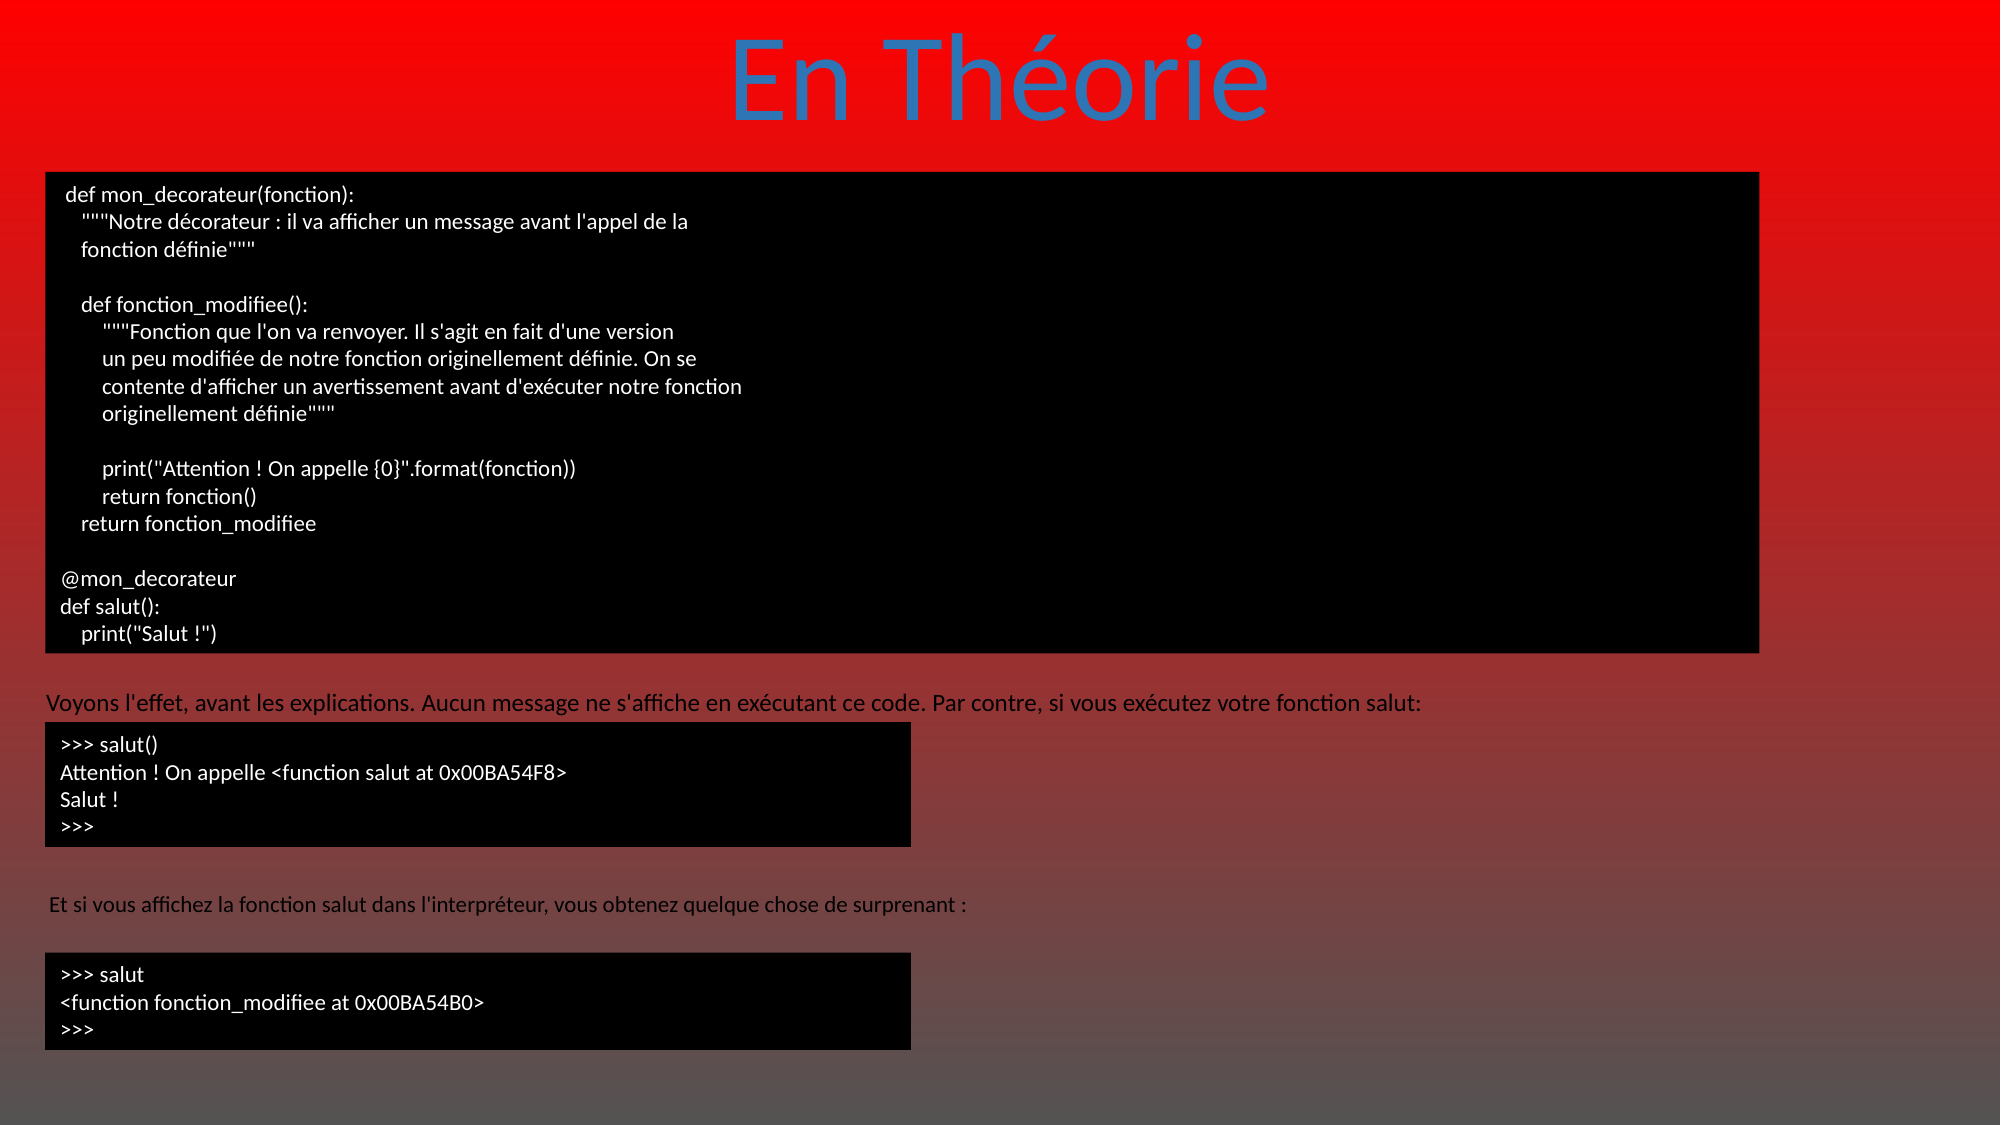

# En Théorie

 def mon_decorateur(fonction):
    """Notre décorateur : il va afficher un message avant l'appel de la
    fonction définie"""

    def fonction_modifiee():
        """Fonction que l'on va renvoyer. Il s'agit en fait d'une version
        un peu modifiée de notre fonction originellement définie. On se
        contente d'afficher un avertissement avant d'exécuter notre fonction
        originellement définie"""

        print("Attention ! On appelle {0}".format(fonction))
        return fonction()
    return fonction_modifiee

@mon_decorateur
def salut():
    print("Salut !")
Voyons l'effet, avant les explications. Aucun message ne s'affiche en exécutant ce code. Par contre, si vous exécutez votre fonction salut:
>>> salut()
Attention ! On appelle <function salut at 0x00BA54F8>
Salut !
>>>
Et si vous affichez la fonction salut dans l'interpréteur, vous obtenez quelque chose de surprenant :
>>> salut
<function fonction_modifiee at 0x00BA54B0>
>>>

382